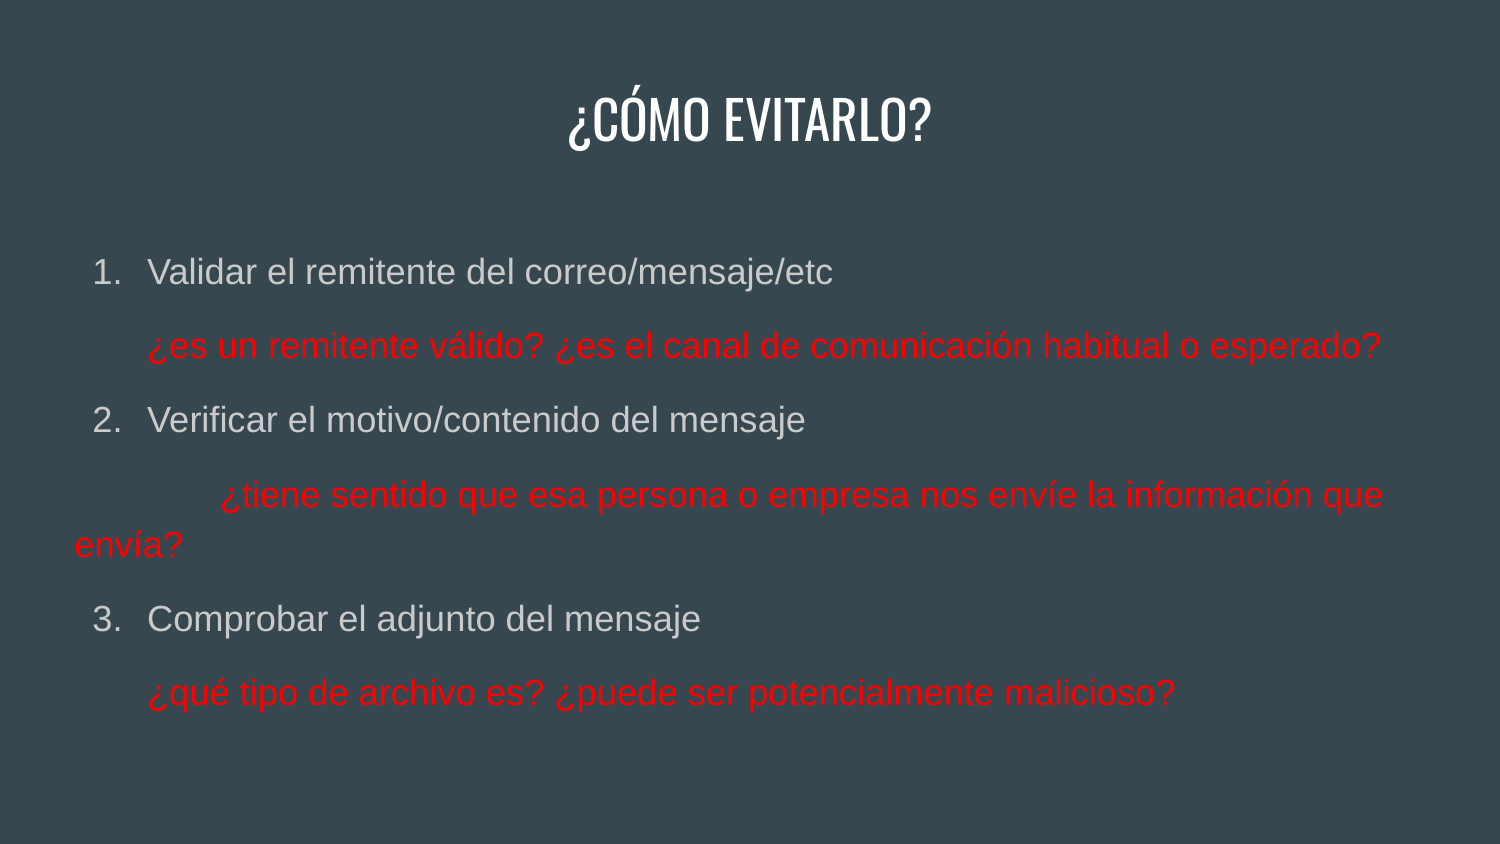

# ¿CÓMO EVITARLO?
Validar el remitente del correo/mensaje/etc
¿es un remitente válido? ¿es el canal de comunicación habitual o esperado?
Verificar el motivo/contenido del mensaje
	¿tiene sentido que esa persona o empresa nos envíe la información que envía?
Comprobar el adjunto del mensaje
¿qué tipo de archivo es? ¿puede ser potencialmente malicioso?